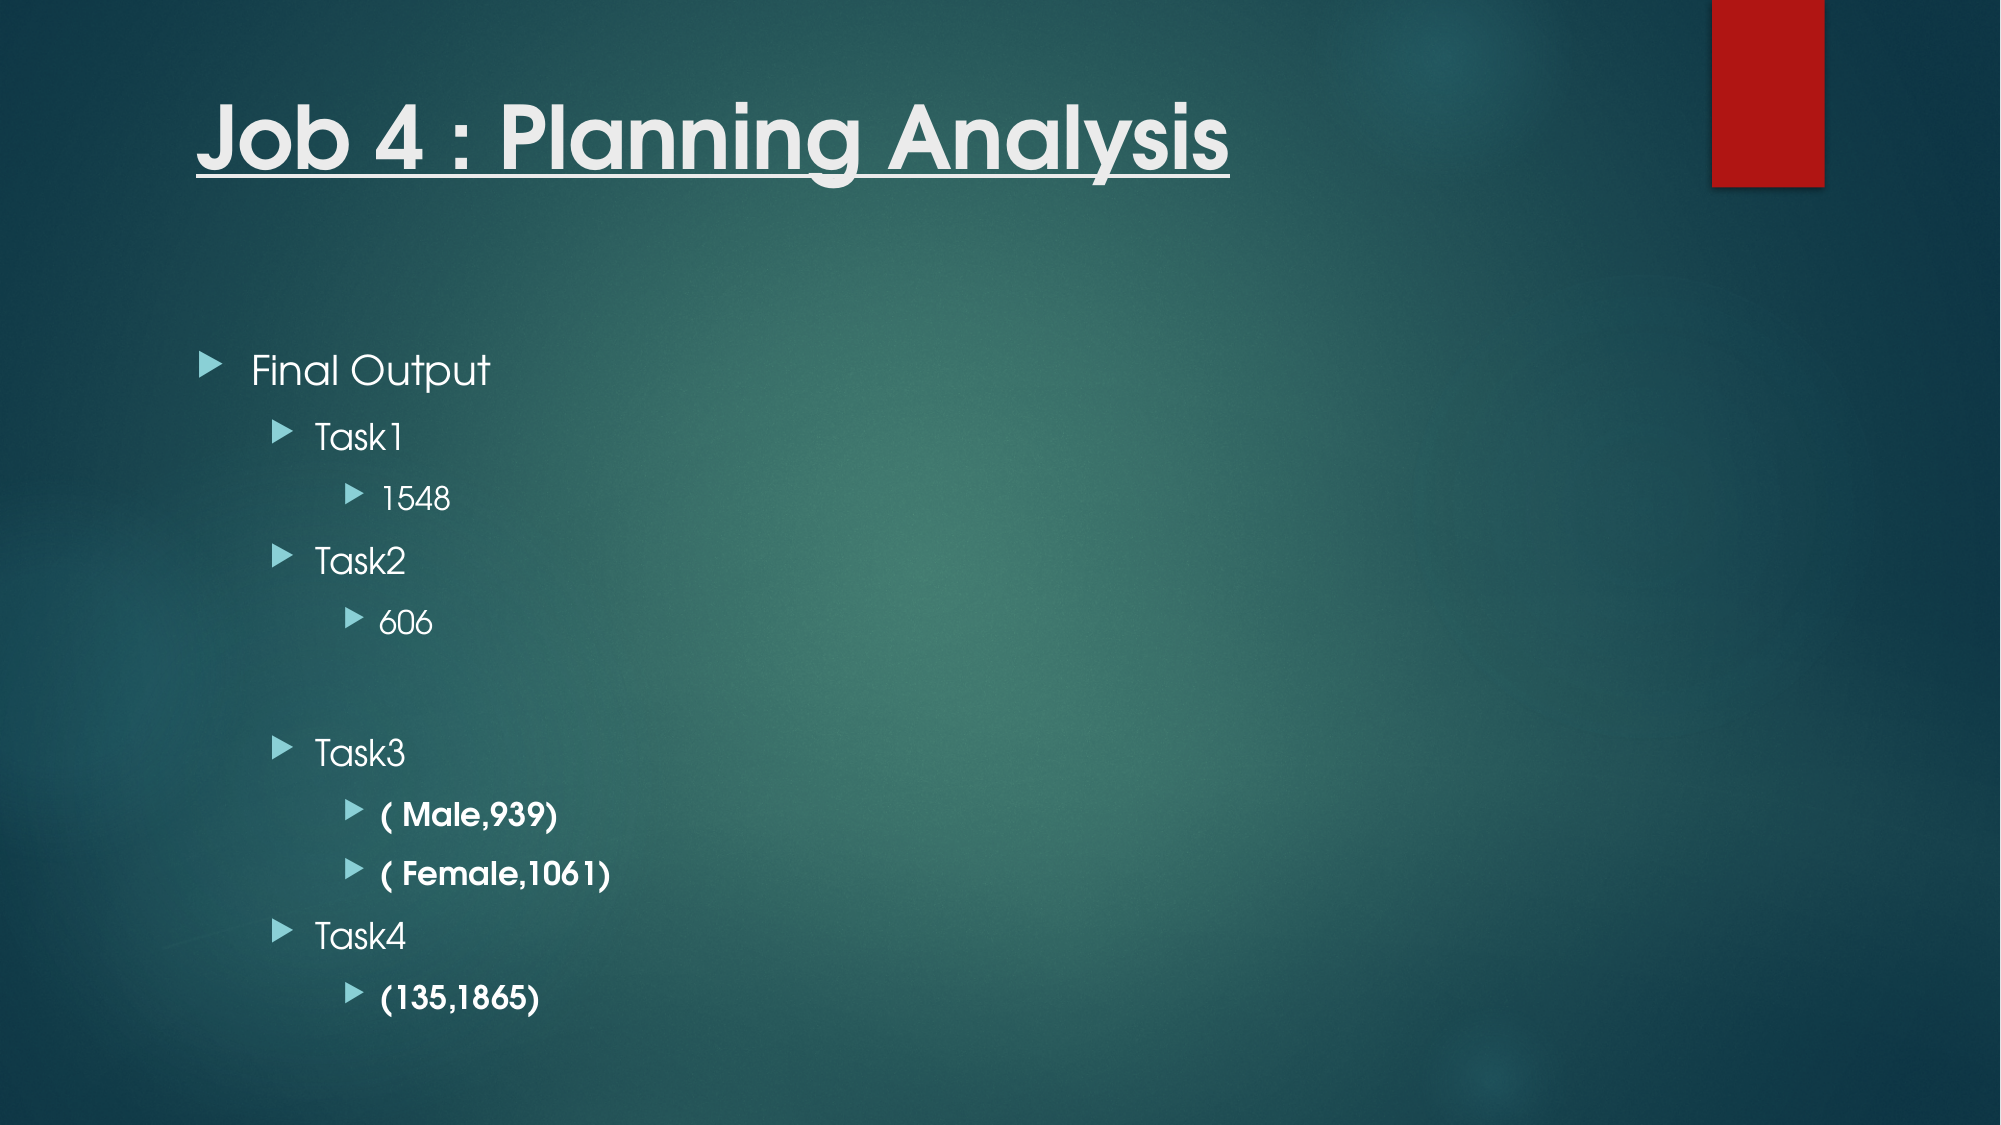

# Job 4 : Planning Analysis
Final Output
Task1
1548
Task2
606

Task3
( Male,939)
( Female,1061)
Task4
(135,1865)